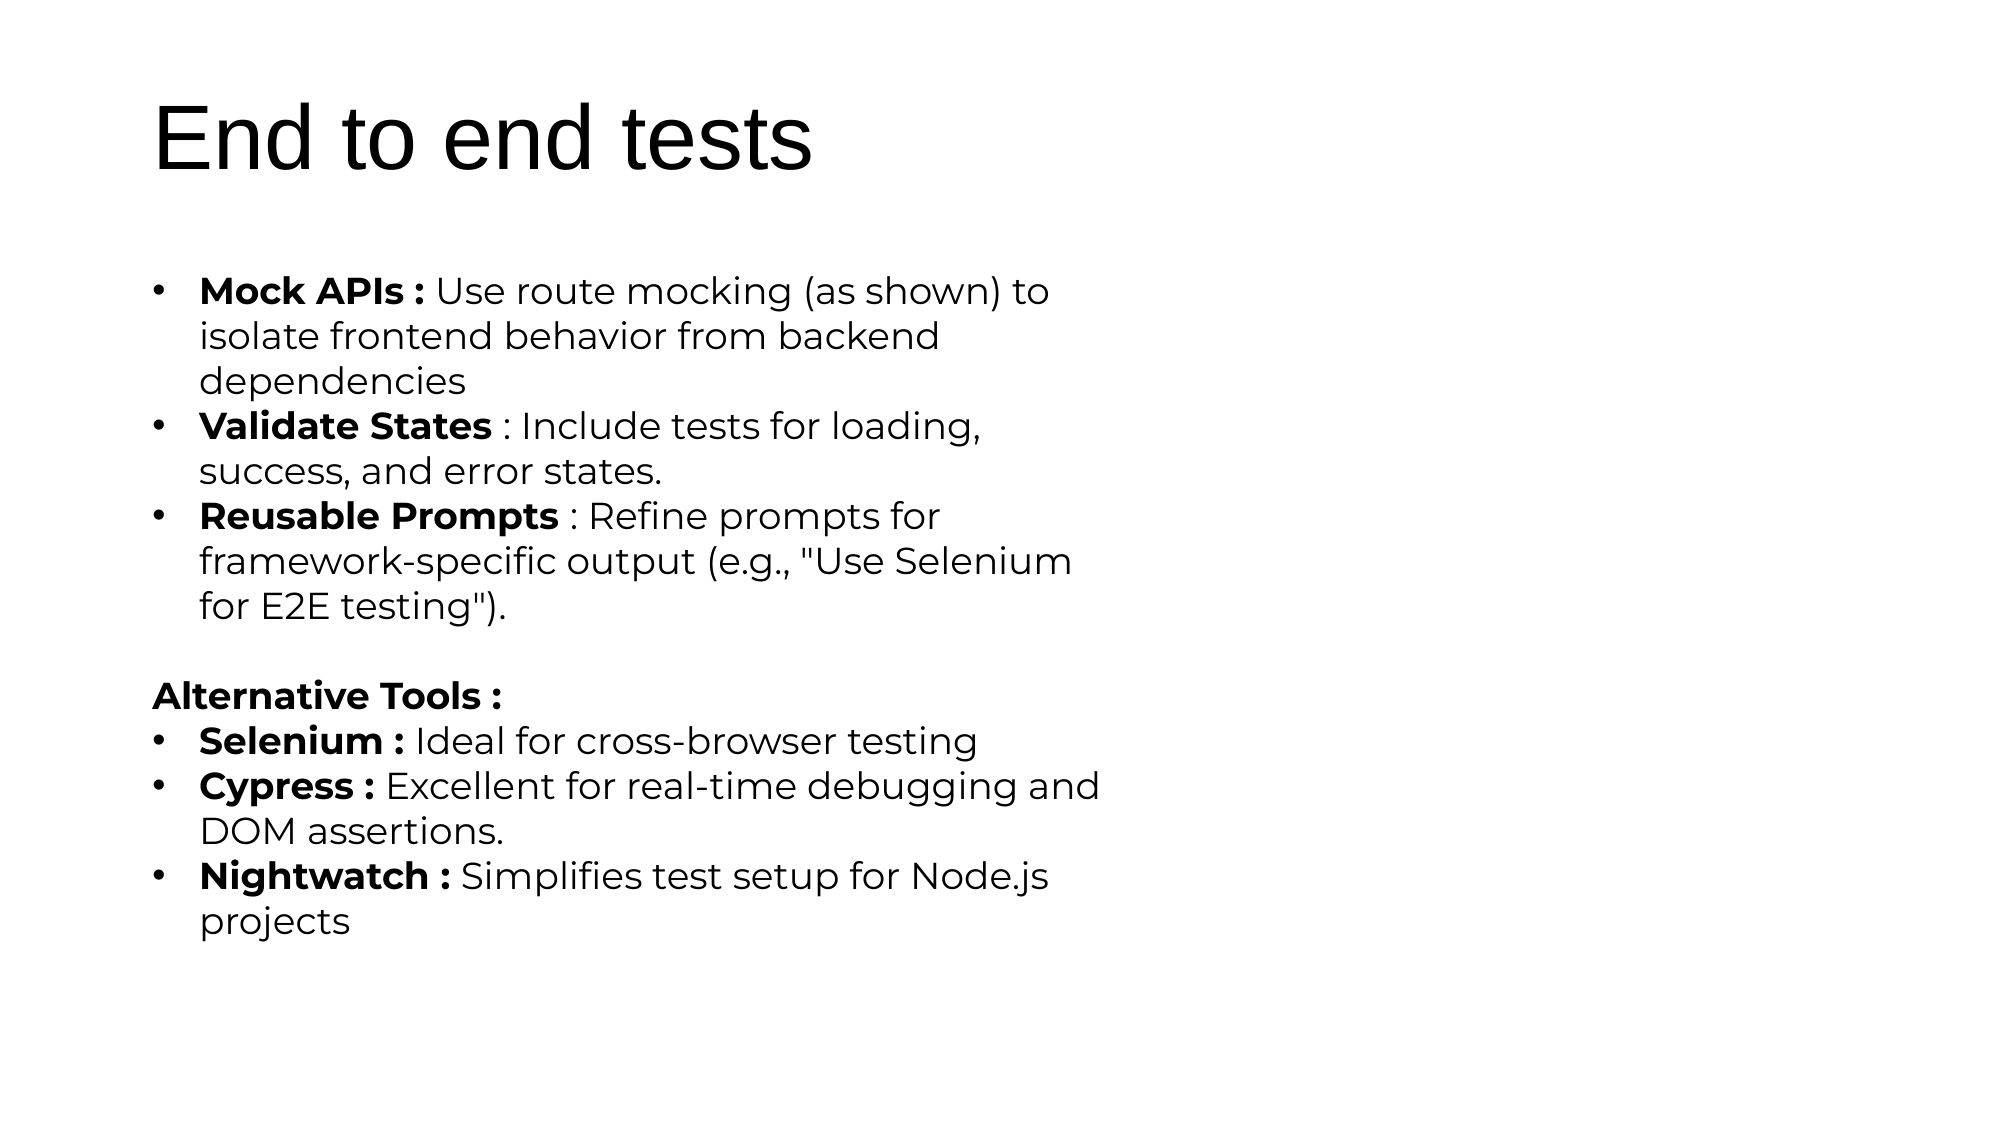

# End to end tests
Mock APIs : Use route mocking (as shown) to isolate frontend behavior from backend dependencies
Validate States : Include tests for loading, success, and error states.
Reusable Prompts : Refine prompts for framework-specific output (e.g., "Use Selenium for E2E testing").

Alternative Tools :
Selenium : Ideal for cross-browser testing
Cypress : Excellent for real-time debugging and DOM assertions.
Nightwatch : Simplifies test setup for Node.js projects